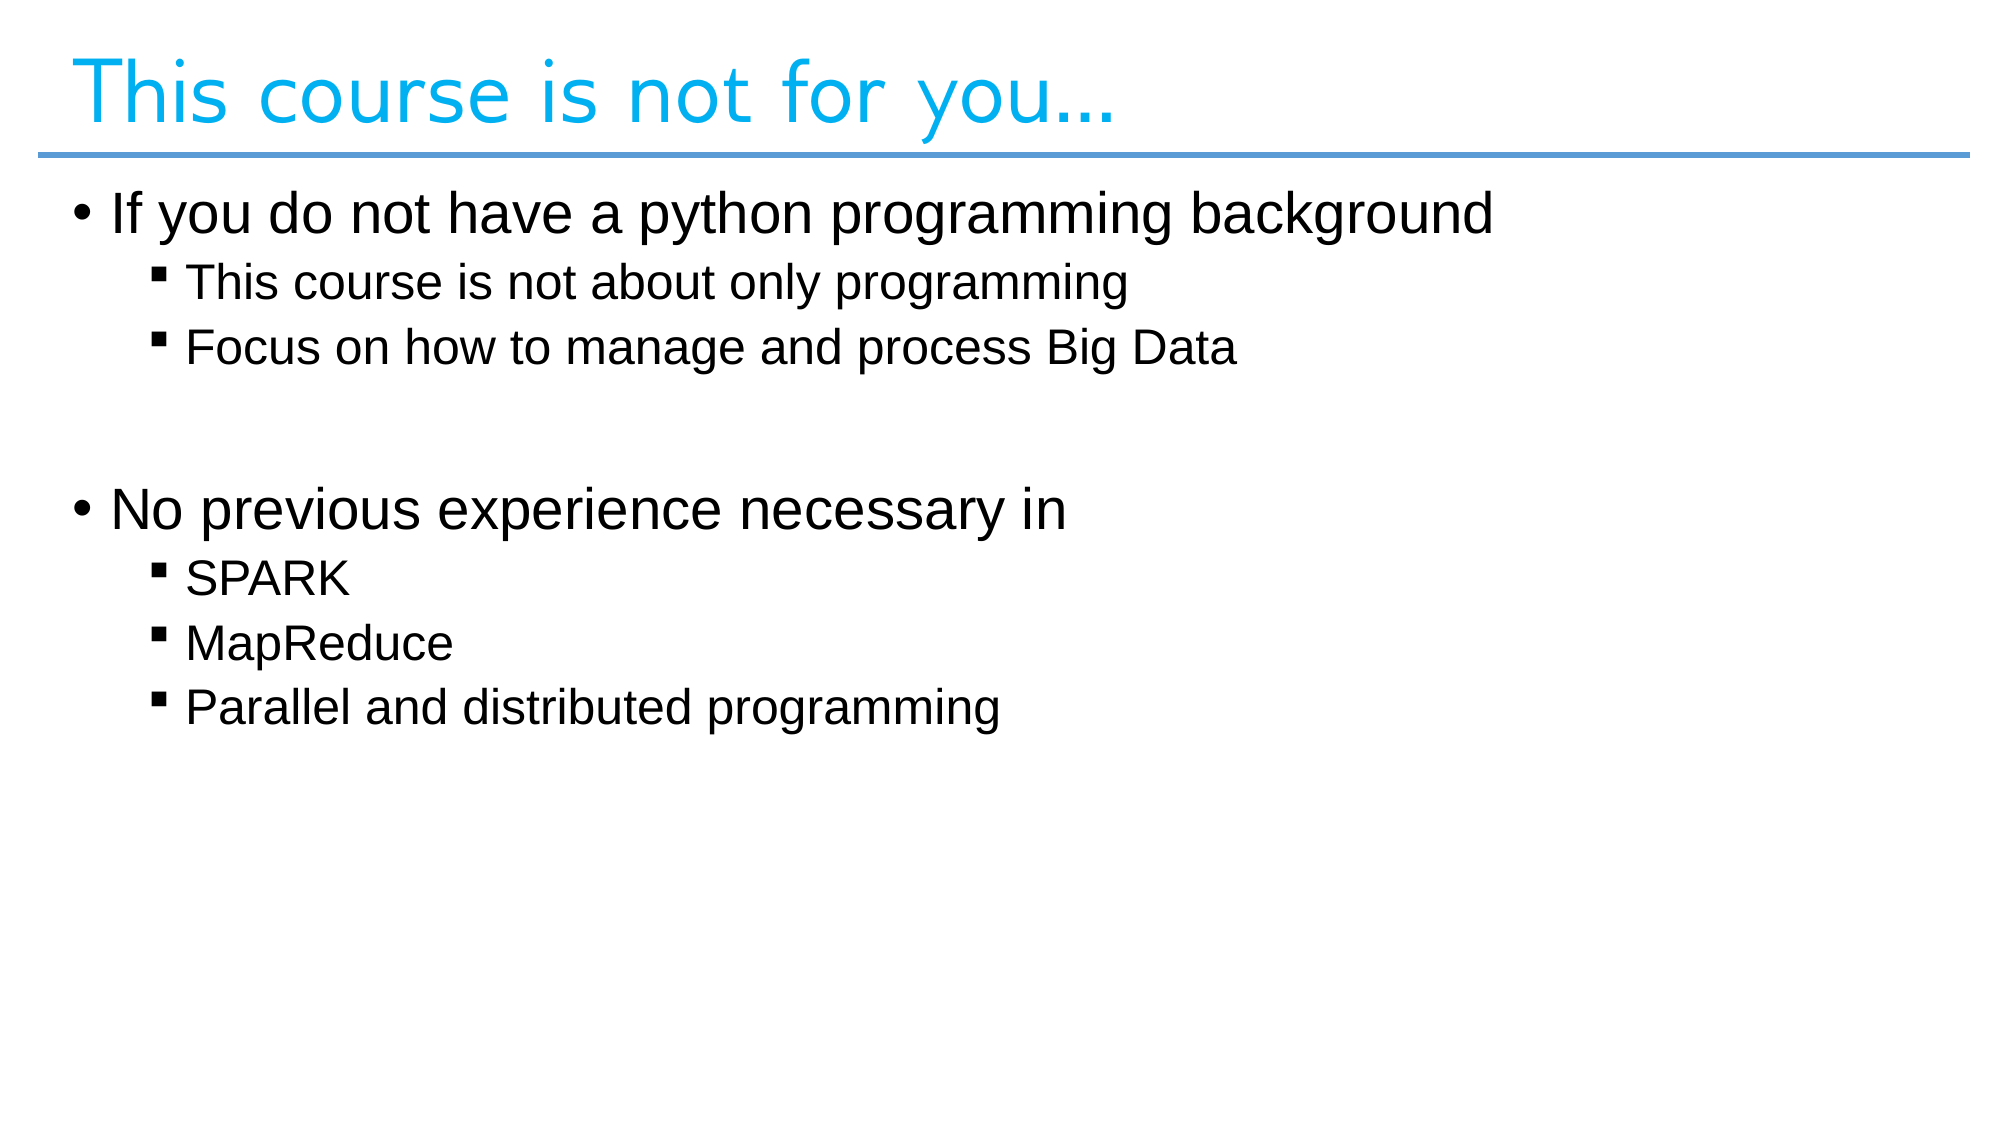

# This course is not for you…
If you do not have a python programming background
This course is not about only programming
Focus on how to manage and process Big Data

No previous experience necessary in
SPARK
MapReduce
Parallel and distributed programming